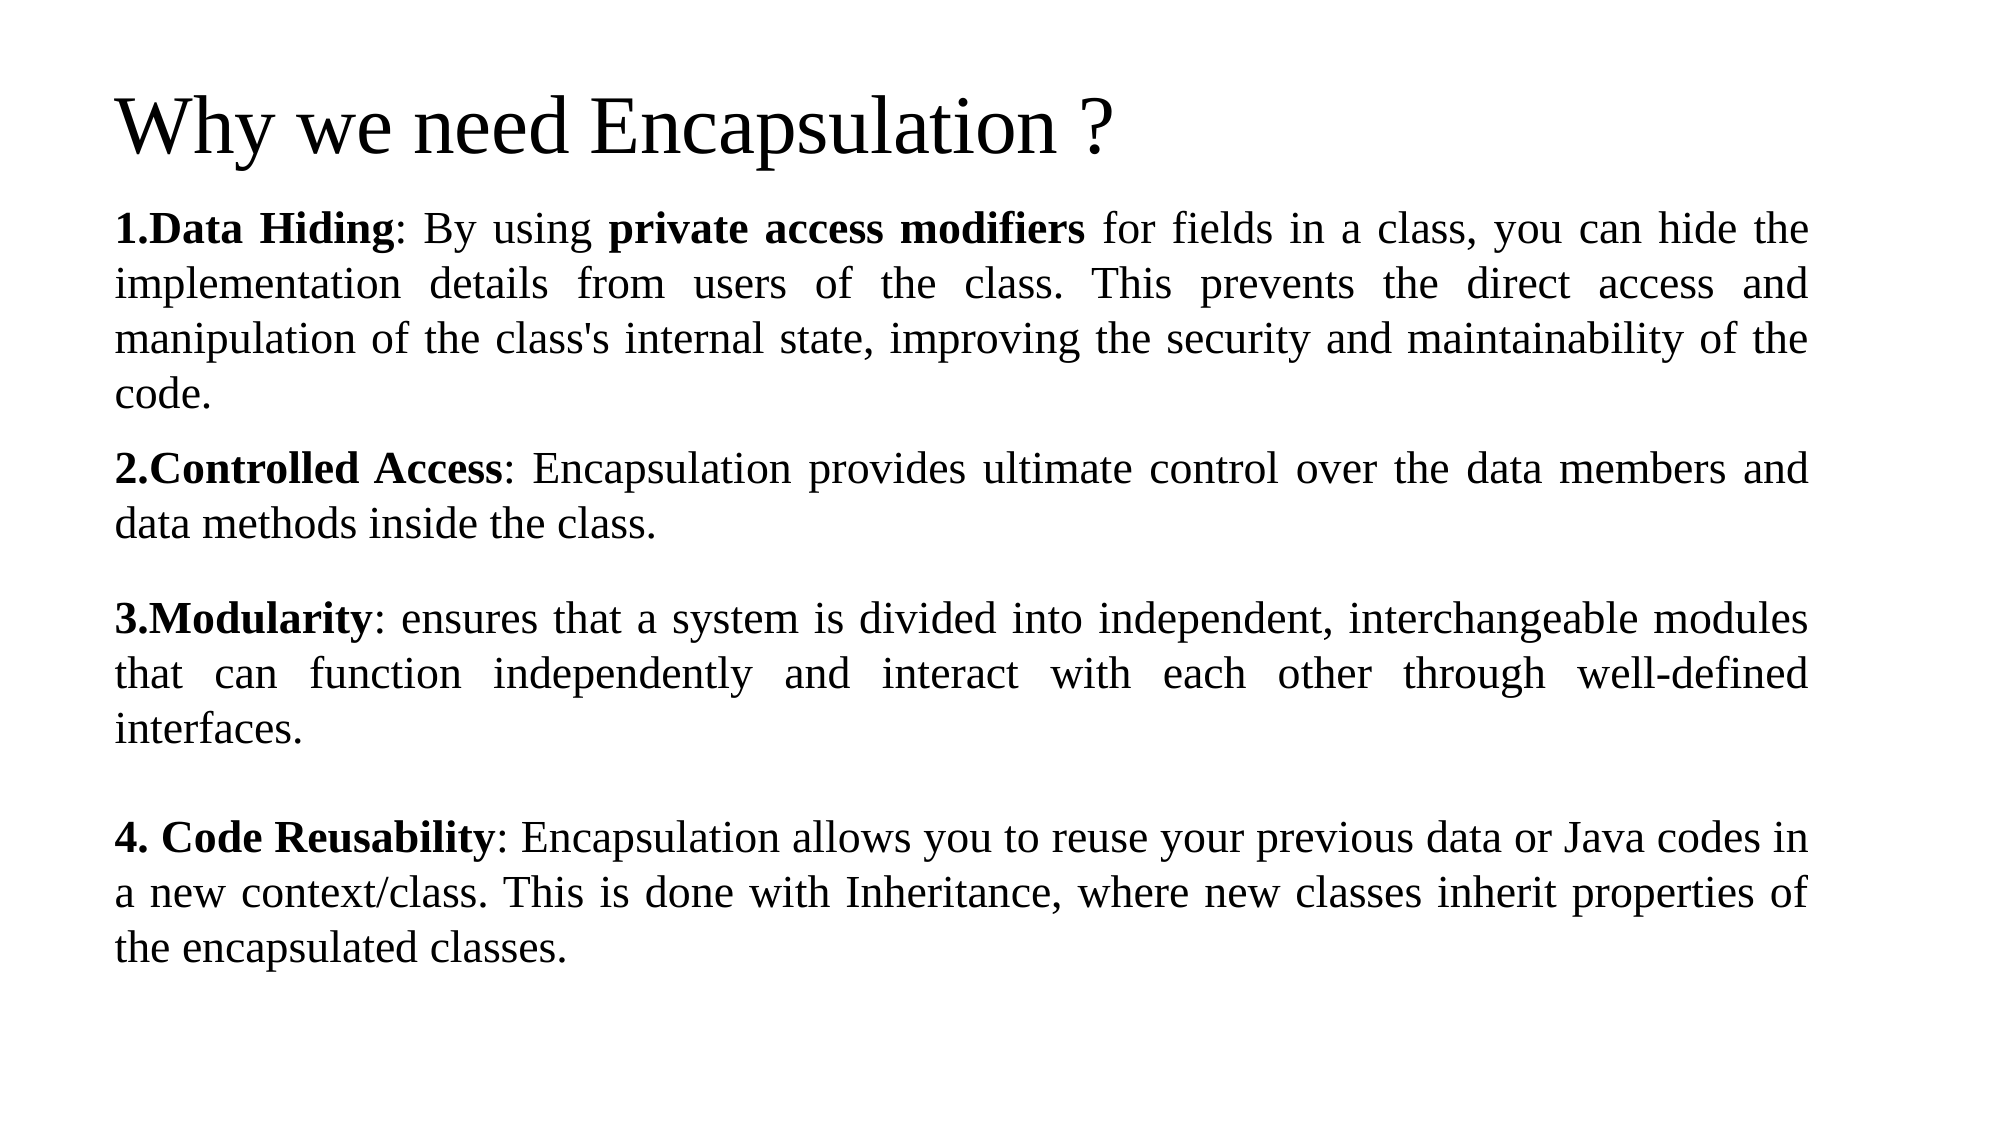

# Why we need Encapsulation ?
Data Hiding: By using private access modifiers for fields in a class, you can hide the implementation details from users of the class. This prevents the direct access and manipulation of the class's internal state, improving the security and maintainability of the code.

Controlled Access: Encapsulation provides ultimate control over the data members and data methods inside the class.

3.Modularity: ensures that a system is divided into independent, interchangeable modules that can function independently and interact with each other through well-defined interfaces.

4. Code Reusability: Encapsulation allows you to reuse your previous data or Java codes in a new context/class. This is done with Inheritance, where new classes inherit properties of the encapsulated classes.